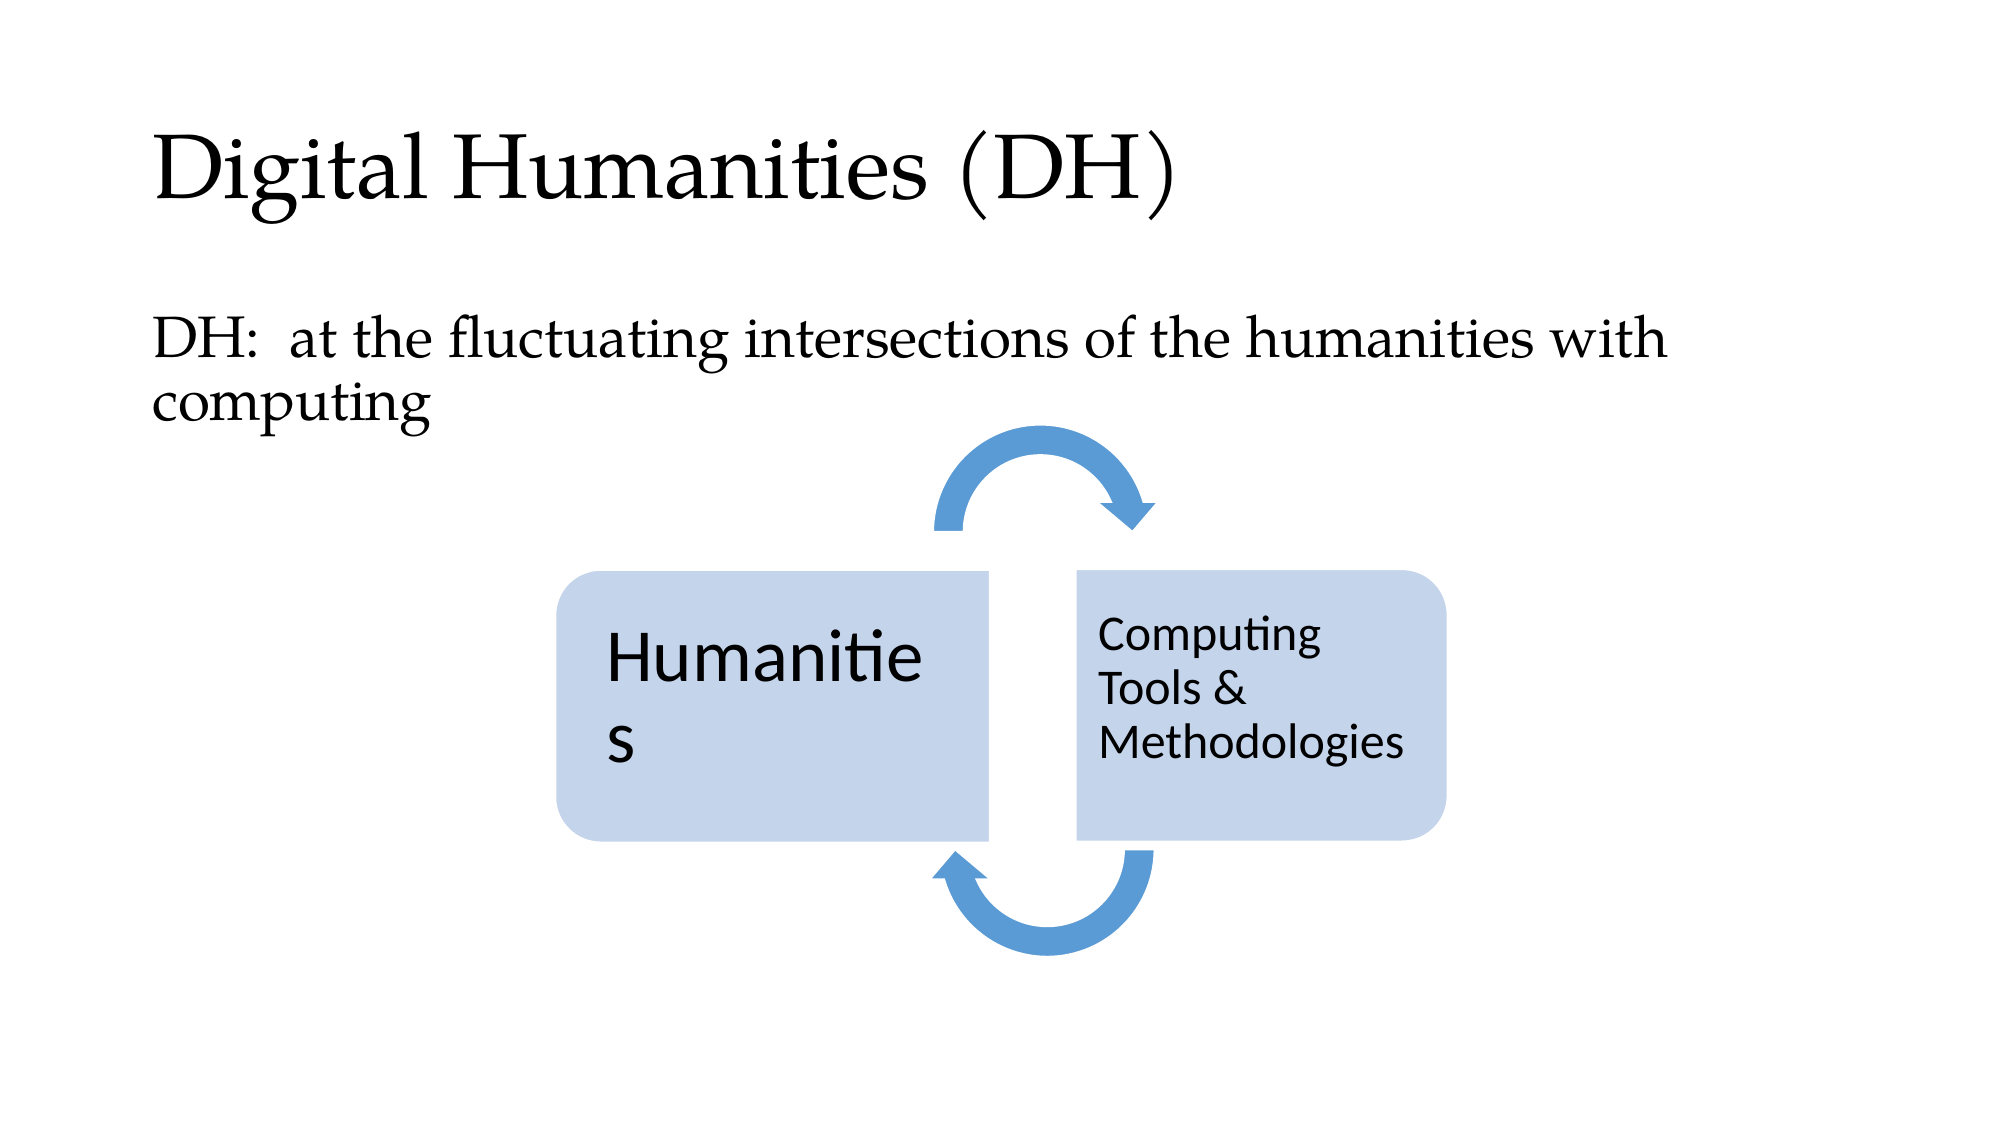

# Digital Humanities (DH)
DH:  at the fluctuating intersections of the humanities with computing

Humanities
Computing Tools & Methodologies